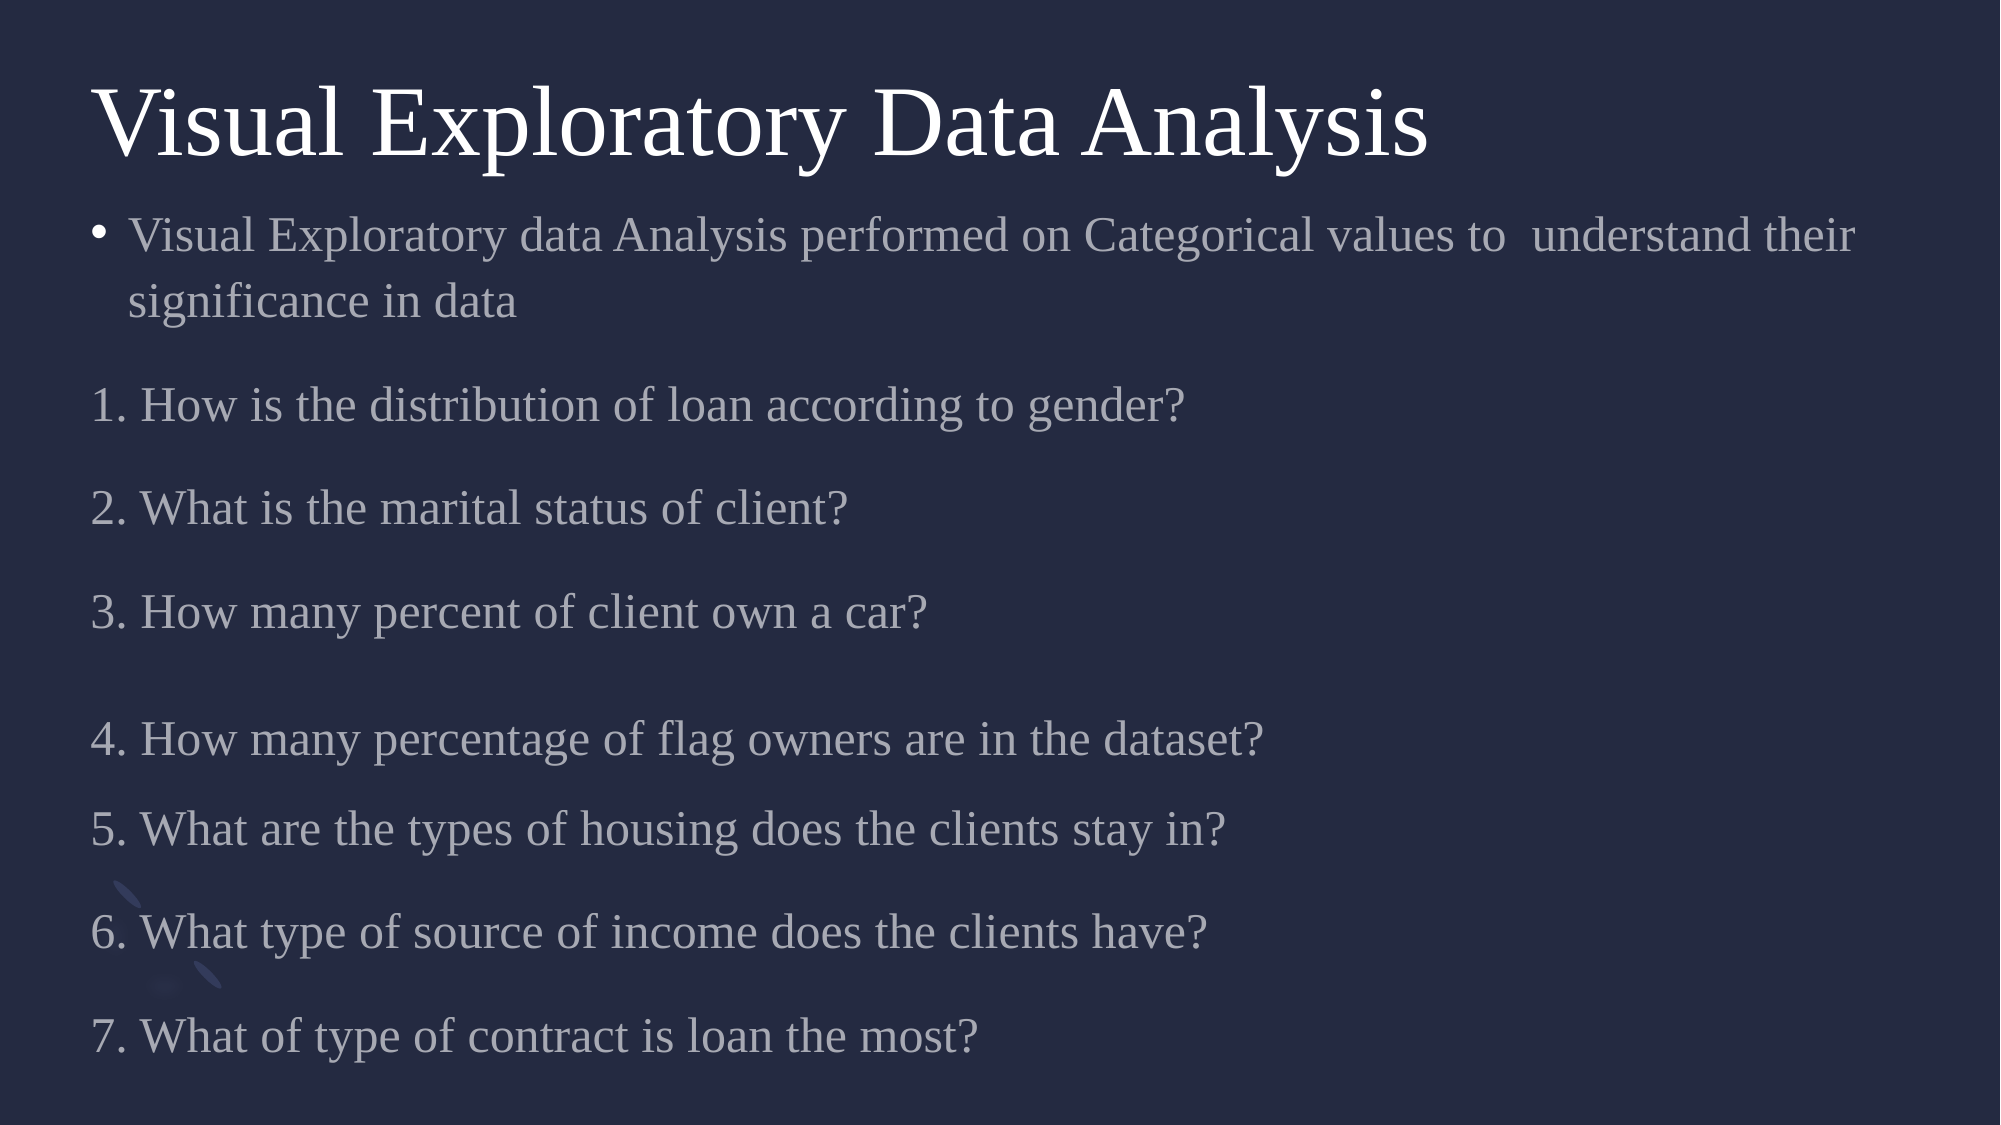

# Visual Exploratory Data Analysis
Visual Exploratory data Analysis performed on Categorical values to  understand their significance in data
1. How is the distribution of loan according to gender?
2. What is the marital status of client?
3. How many percent of client own a car?
4. How many percentage of flag owners are in the dataset?
5. What are the types of housing does the clients stay in?
6. What type of source of income does the clients have?
7. What of type of contract is loan the most?